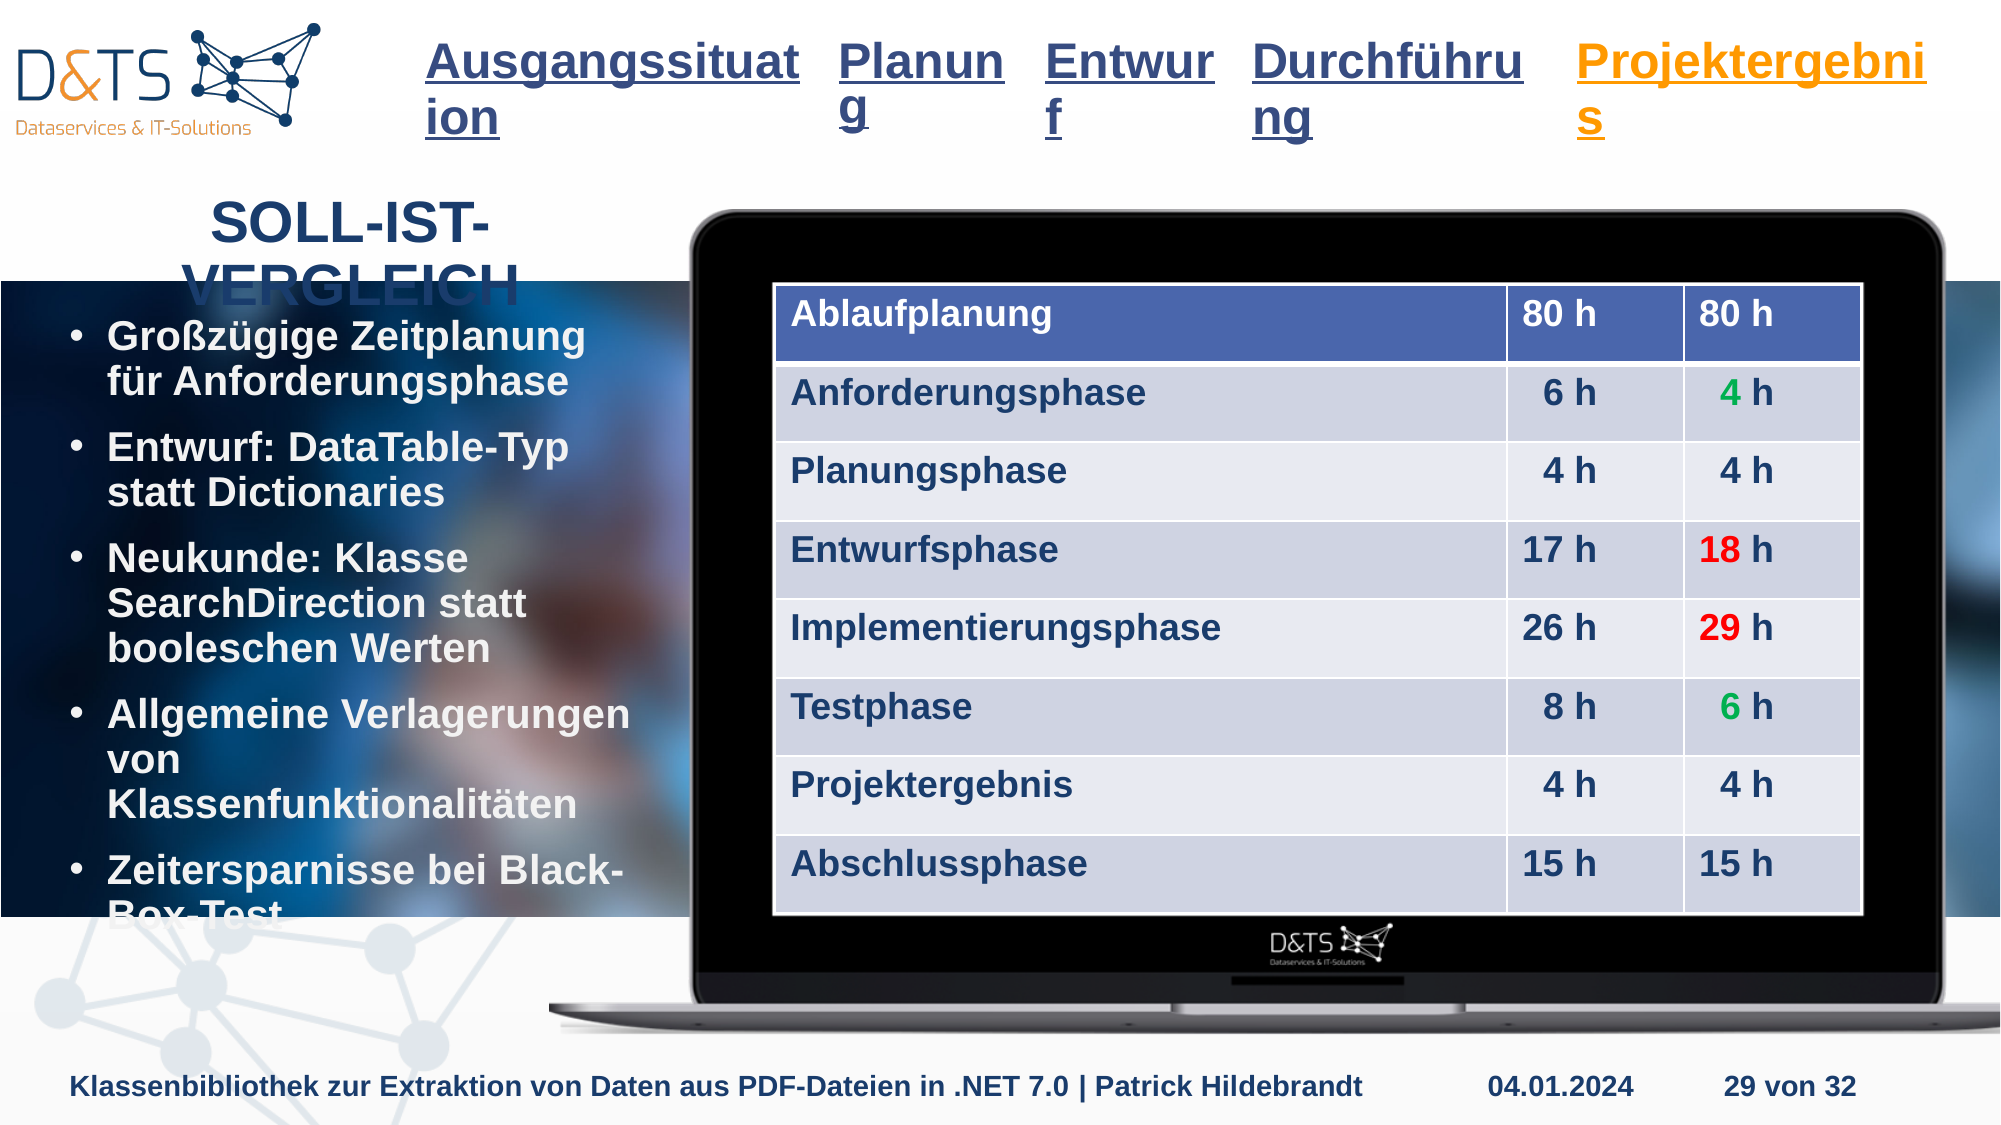

# SOLL-IST-Vergleich
| Ablaufplanung | 80 h | 80 h |
| --- | --- | --- |
| Anforderungsphase | 6 h | 4 h |
| Planungsphase | 4 h | 4 h |
| Entwurfsphase | 17 h | 18 h |
| Implementierungsphase | 26 h | 29 h |
| Testphase | 8 h | 6 h |
| Projektergebnis | 4 h | 4 h |
| Abschlussphase | 15 h | 15 h |
Großzügige Zeitplanung für Anforderungsphase
Entwurf: DataTable-Typ statt Dictionaries
Neukunde: Klasse SearchDirection statt booleschen Werten
Allgemeine Verlagerungen von Klassenfunktionalitäten
Zeitersparnisse bei Black-Box-Test
29 von 32
Klassenbibliothek zur Extraktion von Daten aus PDF-Dateien in .NET 7.0 | Patrick Hildebrandt
04.01.2024